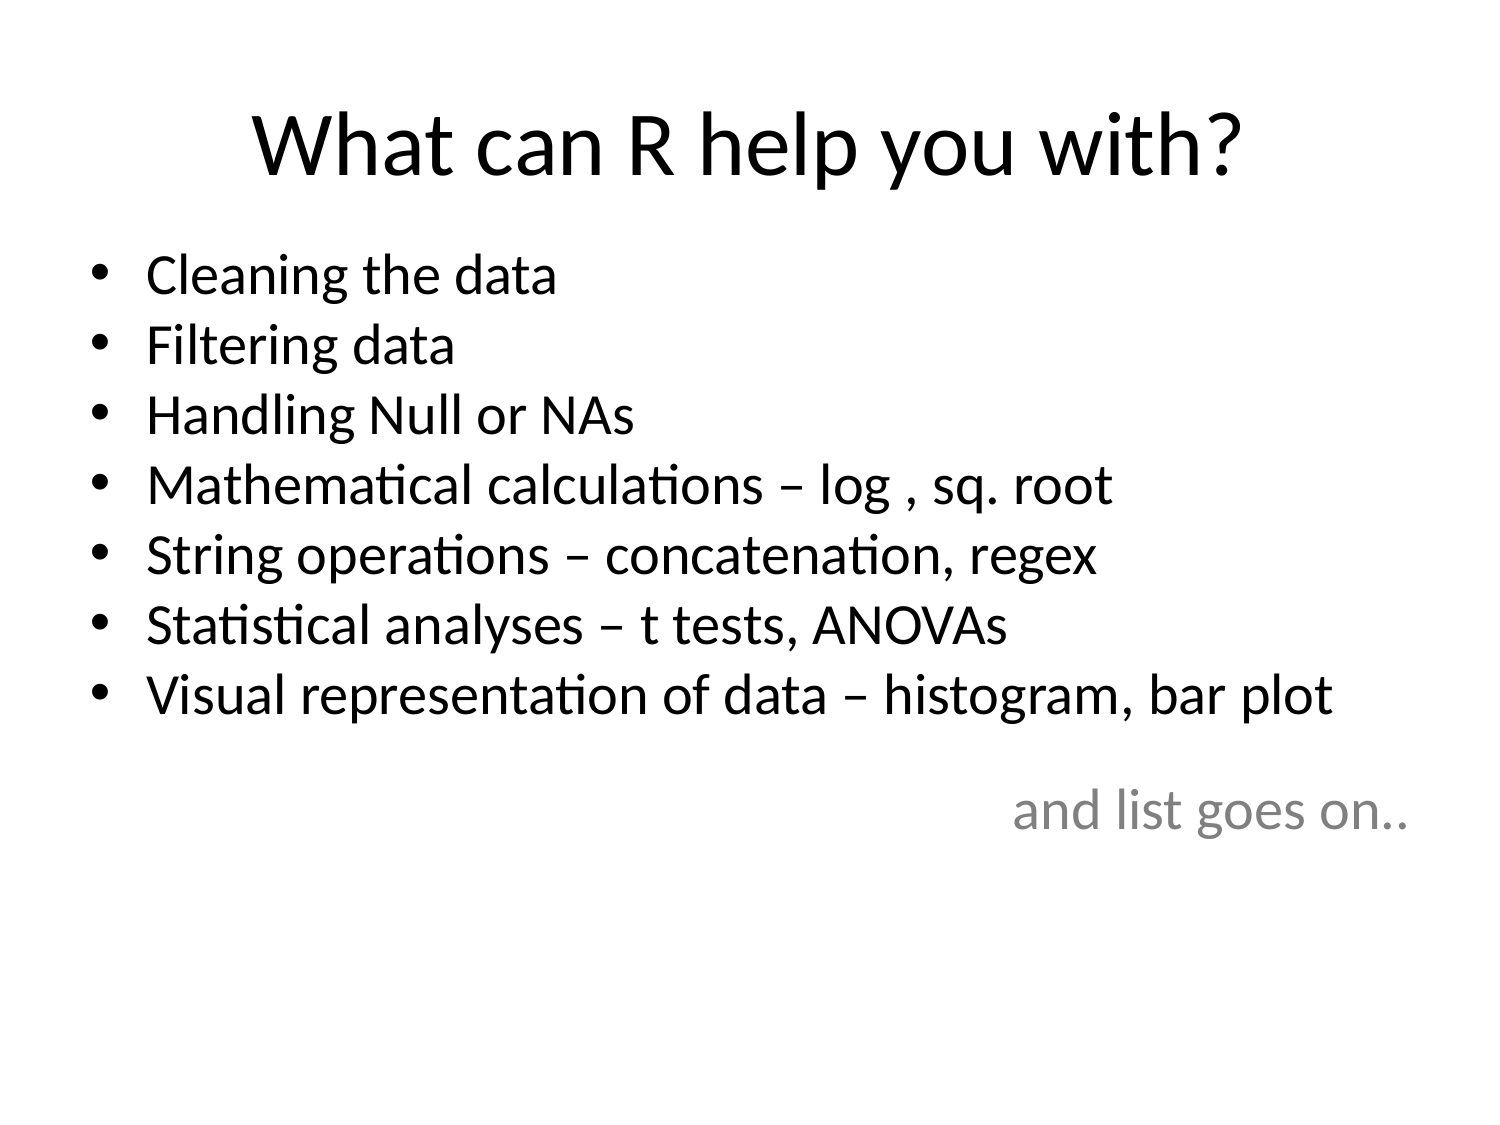

What can R help you with?
Cleaning the data
Filtering data
Handling Null or NAs
Mathematical calculations – log , sq. root
String operations – concatenation, regex
Statistical analyses – t tests, ANOVAs
Visual representation of data – histogram, bar plot

and list goes on..